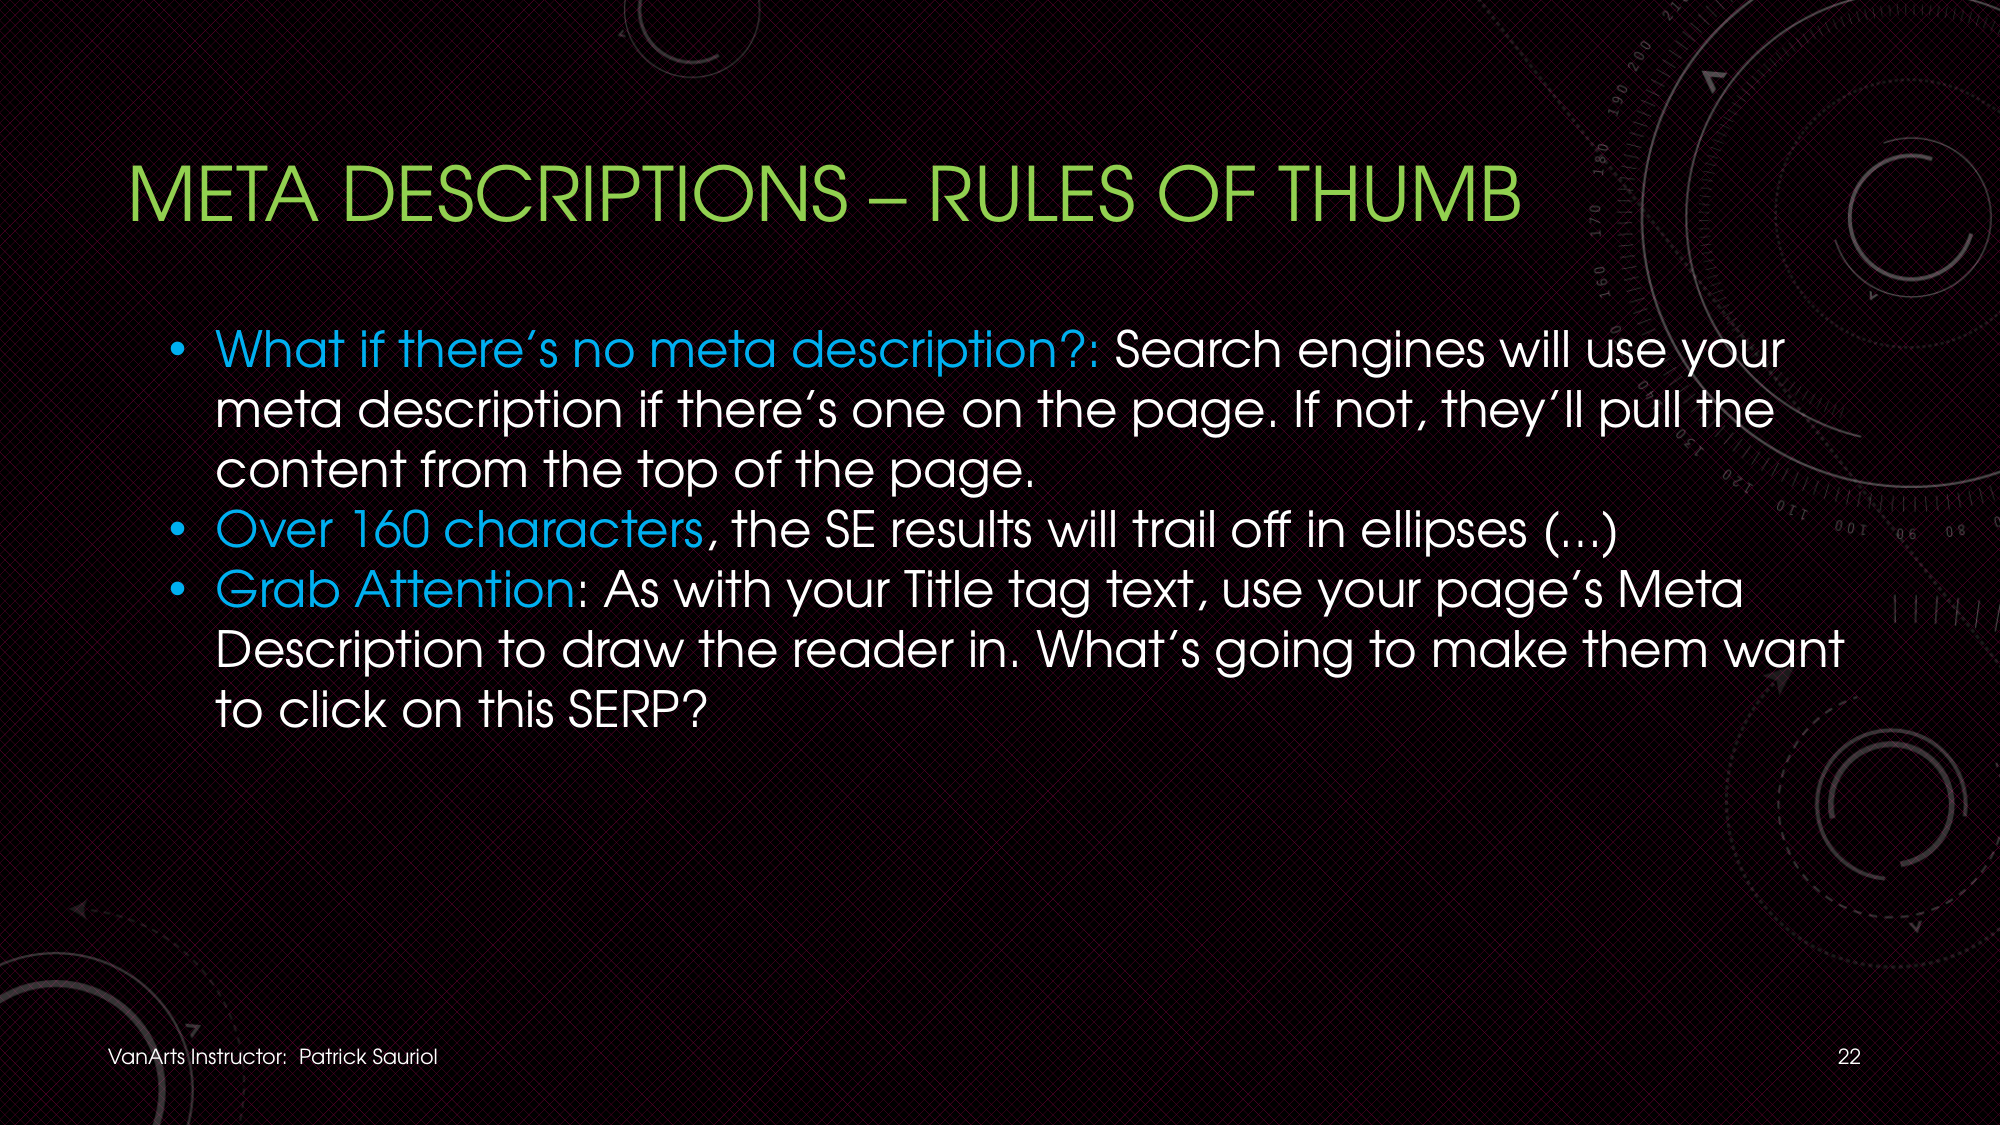

# Meta descriptions – rules of thumb

What if there’s no meta description?: Search engines will use your meta description if there’s one on the page. If not, they’ll pull the content from the top of the page.
Over 160 characters, the SE results will trail off in ellipses (…)
Grab Attention: As with your Title tag text, use your page’s Meta Description to draw the reader in. What’s going to make them want to click on this SERP?
22
VanArts Instructor:  Patrick Sauriol